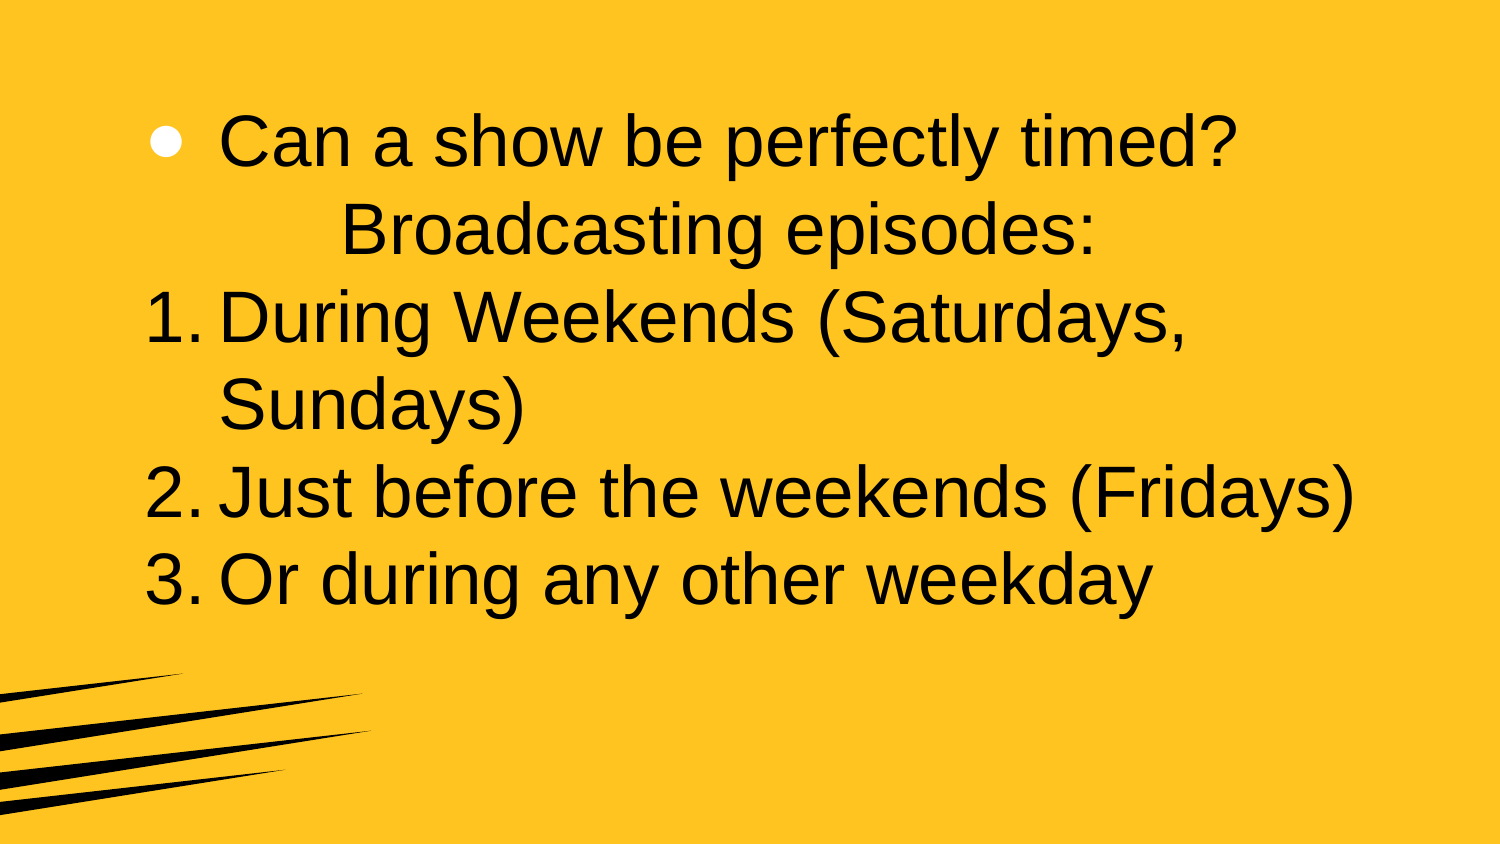

# Can a show be perfectly timed?
      Broadcasting episodes:
During Weekends (Saturdays, Sundays)
Just before the weekends (Fridays)
Or during any other weekday